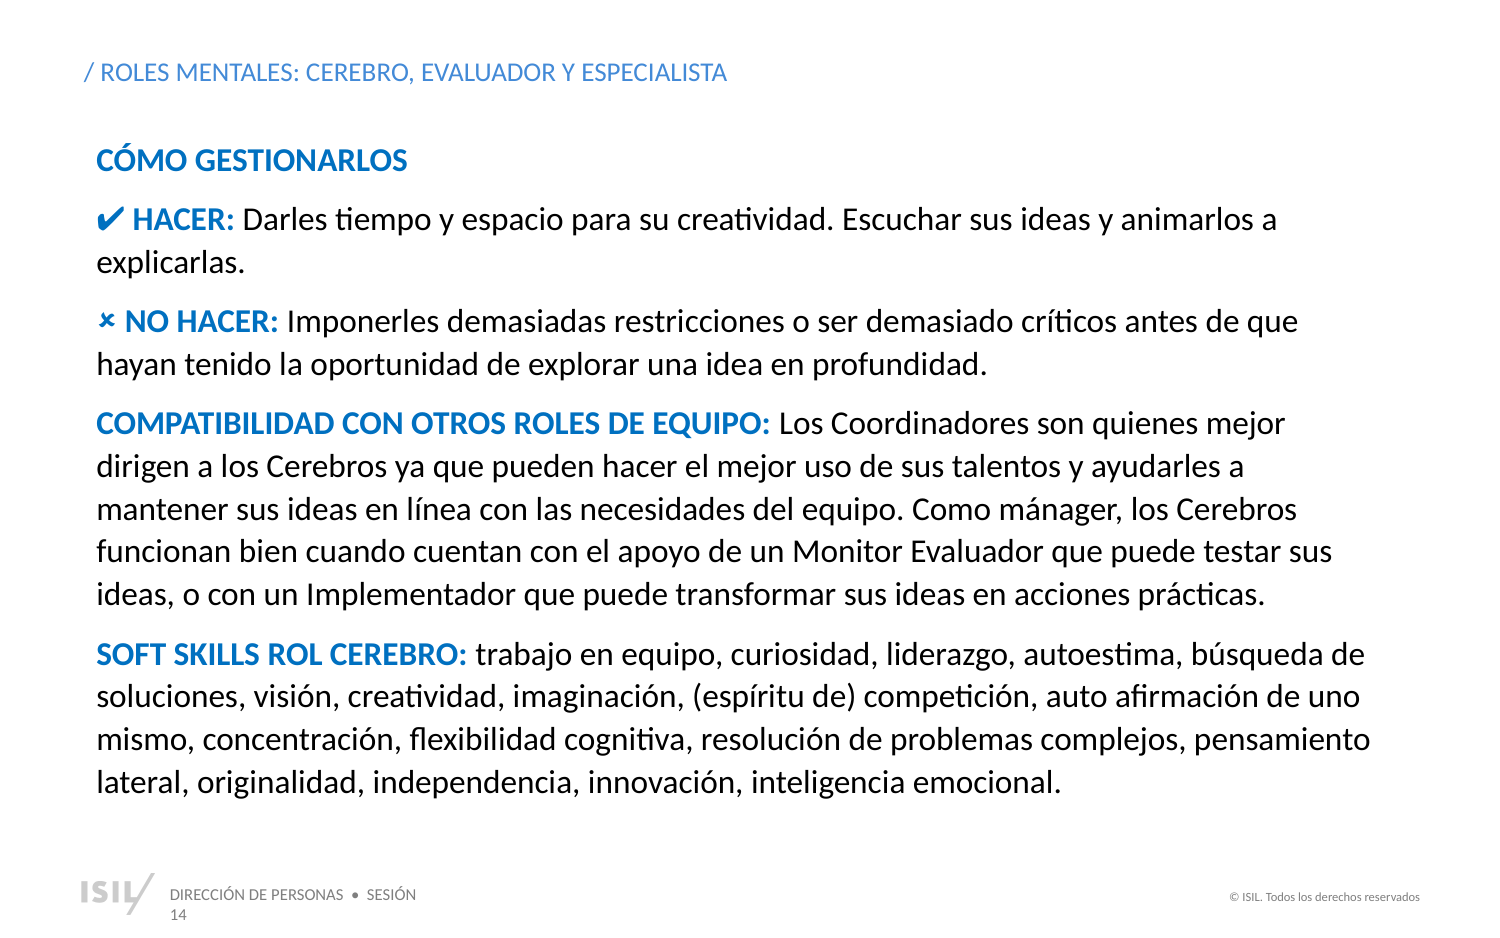

/ ROLES MENTALES: CEREBRO, EVALUADOR Y ESPECIALISTA
CÓMO GESTIONARLOS
✔ HACER: Darles tiempo y espacio para su creatividad. Escuchar sus ideas y animarlos a explicarlas.
🗶 NO HACER: Imponerles demasiadas restricciones o ser demasiado críticos antes de que hayan tenido la oportunidad de explorar una idea en profundidad.
COMPATIBILIDAD CON OTROS ROLES DE EQUIPO: Los Coordinadores son quienes mejor dirigen a los Cerebros ya que pueden hacer el mejor uso de sus talentos y ayudarles a mantener sus ideas en línea con las necesidades del equipo. Como mánager, los Cerebros funcionan bien cuando cuentan con el apoyo de un Monitor Evaluador que puede testar sus ideas, o con un Implementador que puede transformar sus ideas en acciones prácticas.
SOFT SKILLS ROL CEREBRO: trabajo en equipo, curiosidad, liderazgo, autoestima, búsqueda de soluciones, visión, creatividad, imaginación, (espíritu de) competición, auto afirmación de uno mismo, concentración, flexibilidad cognitiva, resolución de problemas complejos, pensamiento lateral, originalidad, independencia, innovación, inteligencia emocional.